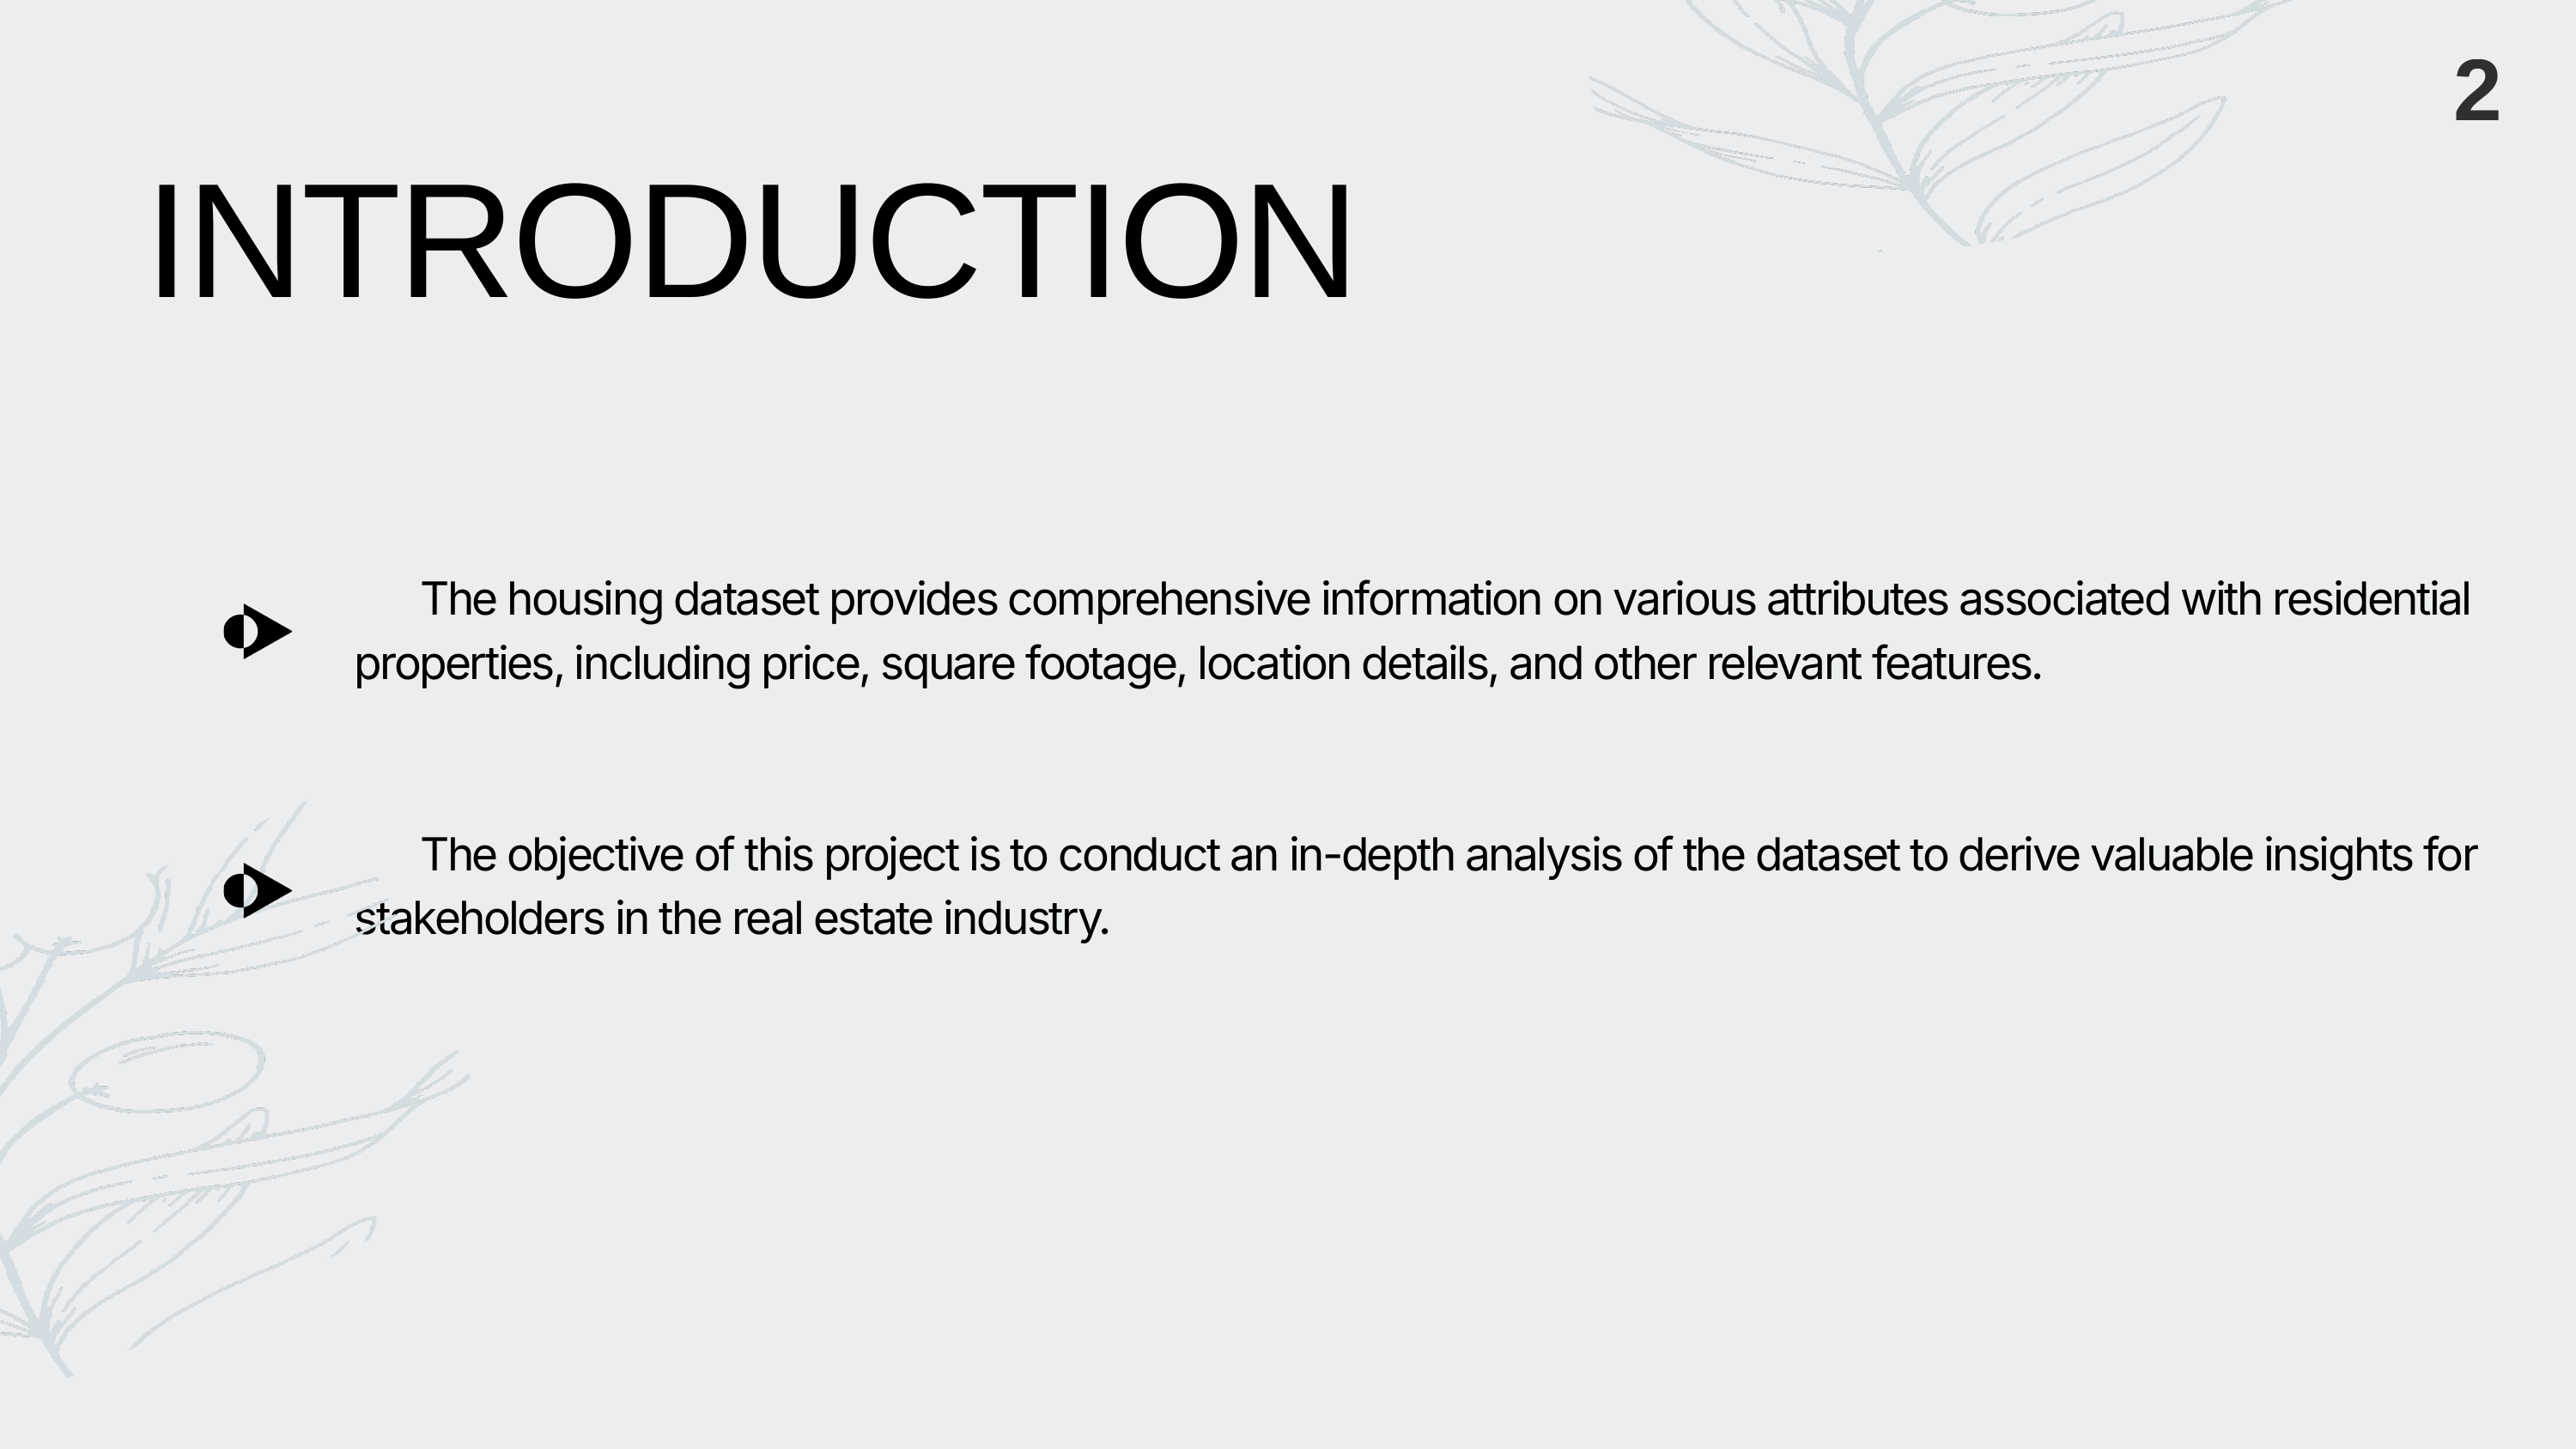

2
INTRODUCTION

      The housing dataset provides comprehensive information on various attributes associated with residential properties, including price, square footage, location details, and other relevant features.

      The objective of this project is to conduct an in-depth analysis of the dataset to derive valuable insights for stakeholders in the real estate industry.